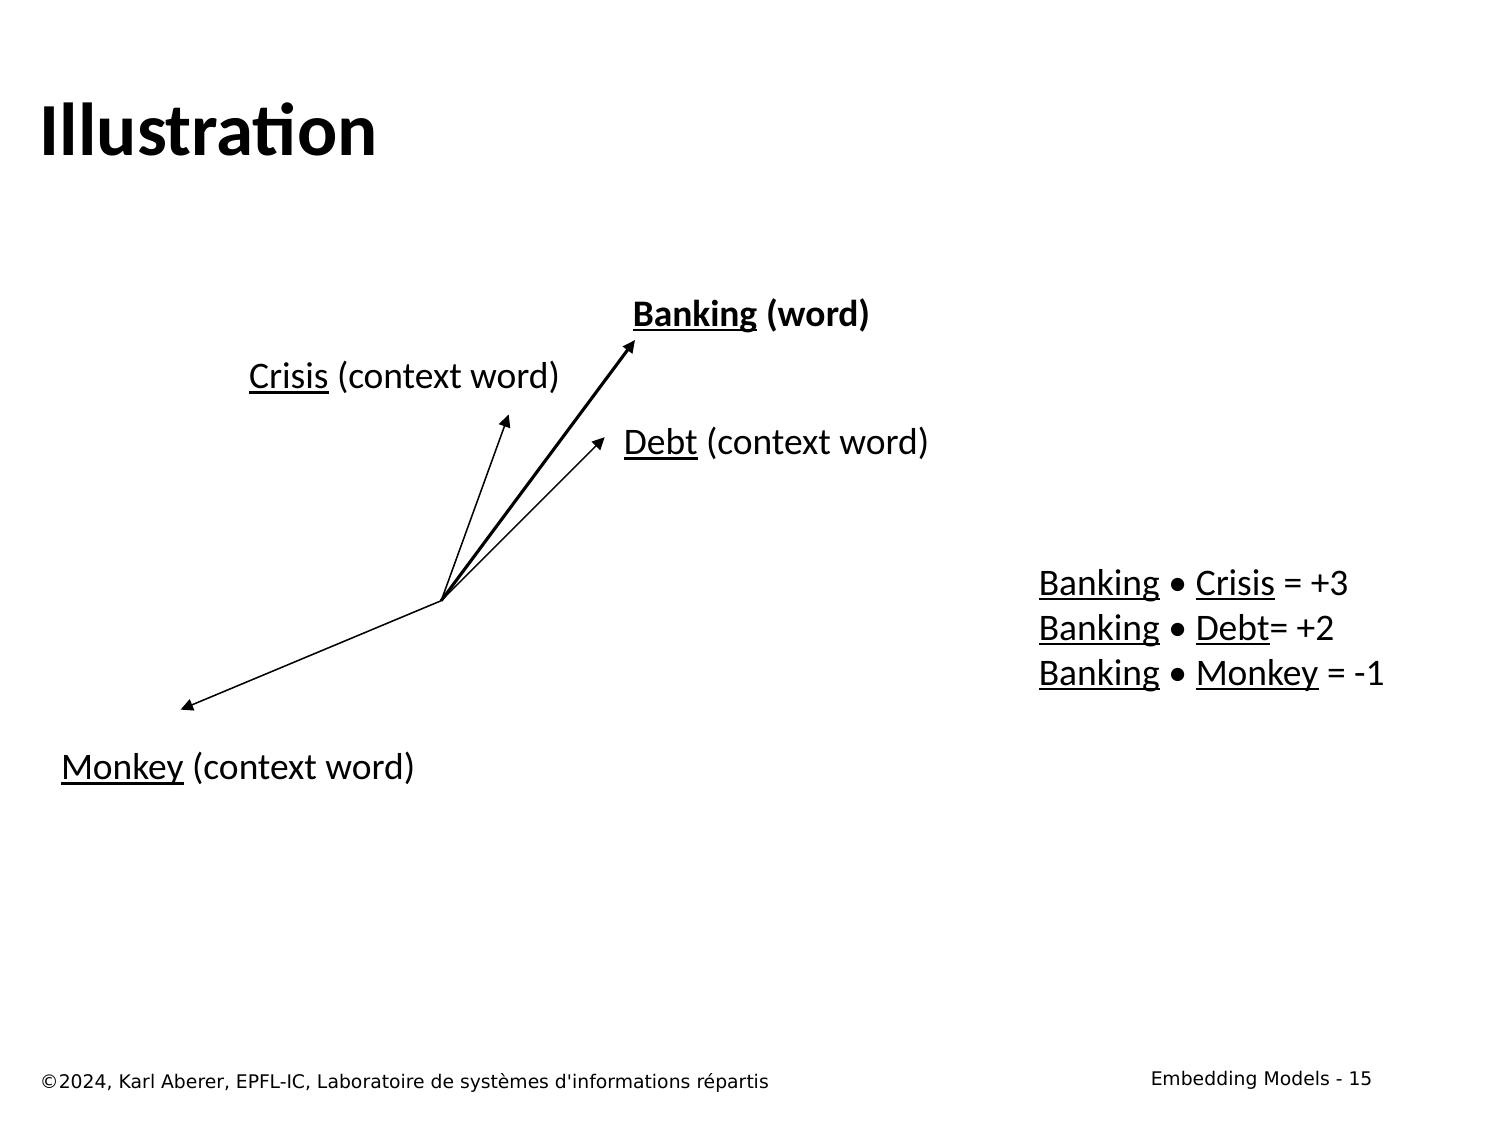

# Illustration
Banking (word)
Crisis (context word)
Debt (context word)
Banking • Crisis = +3
Banking • Debt= +2
Banking • Monkey = -1

Monkey (context word)
©2024, Karl Aberer, EPFL-IC, Laboratoire de systèmes d'informations répartis